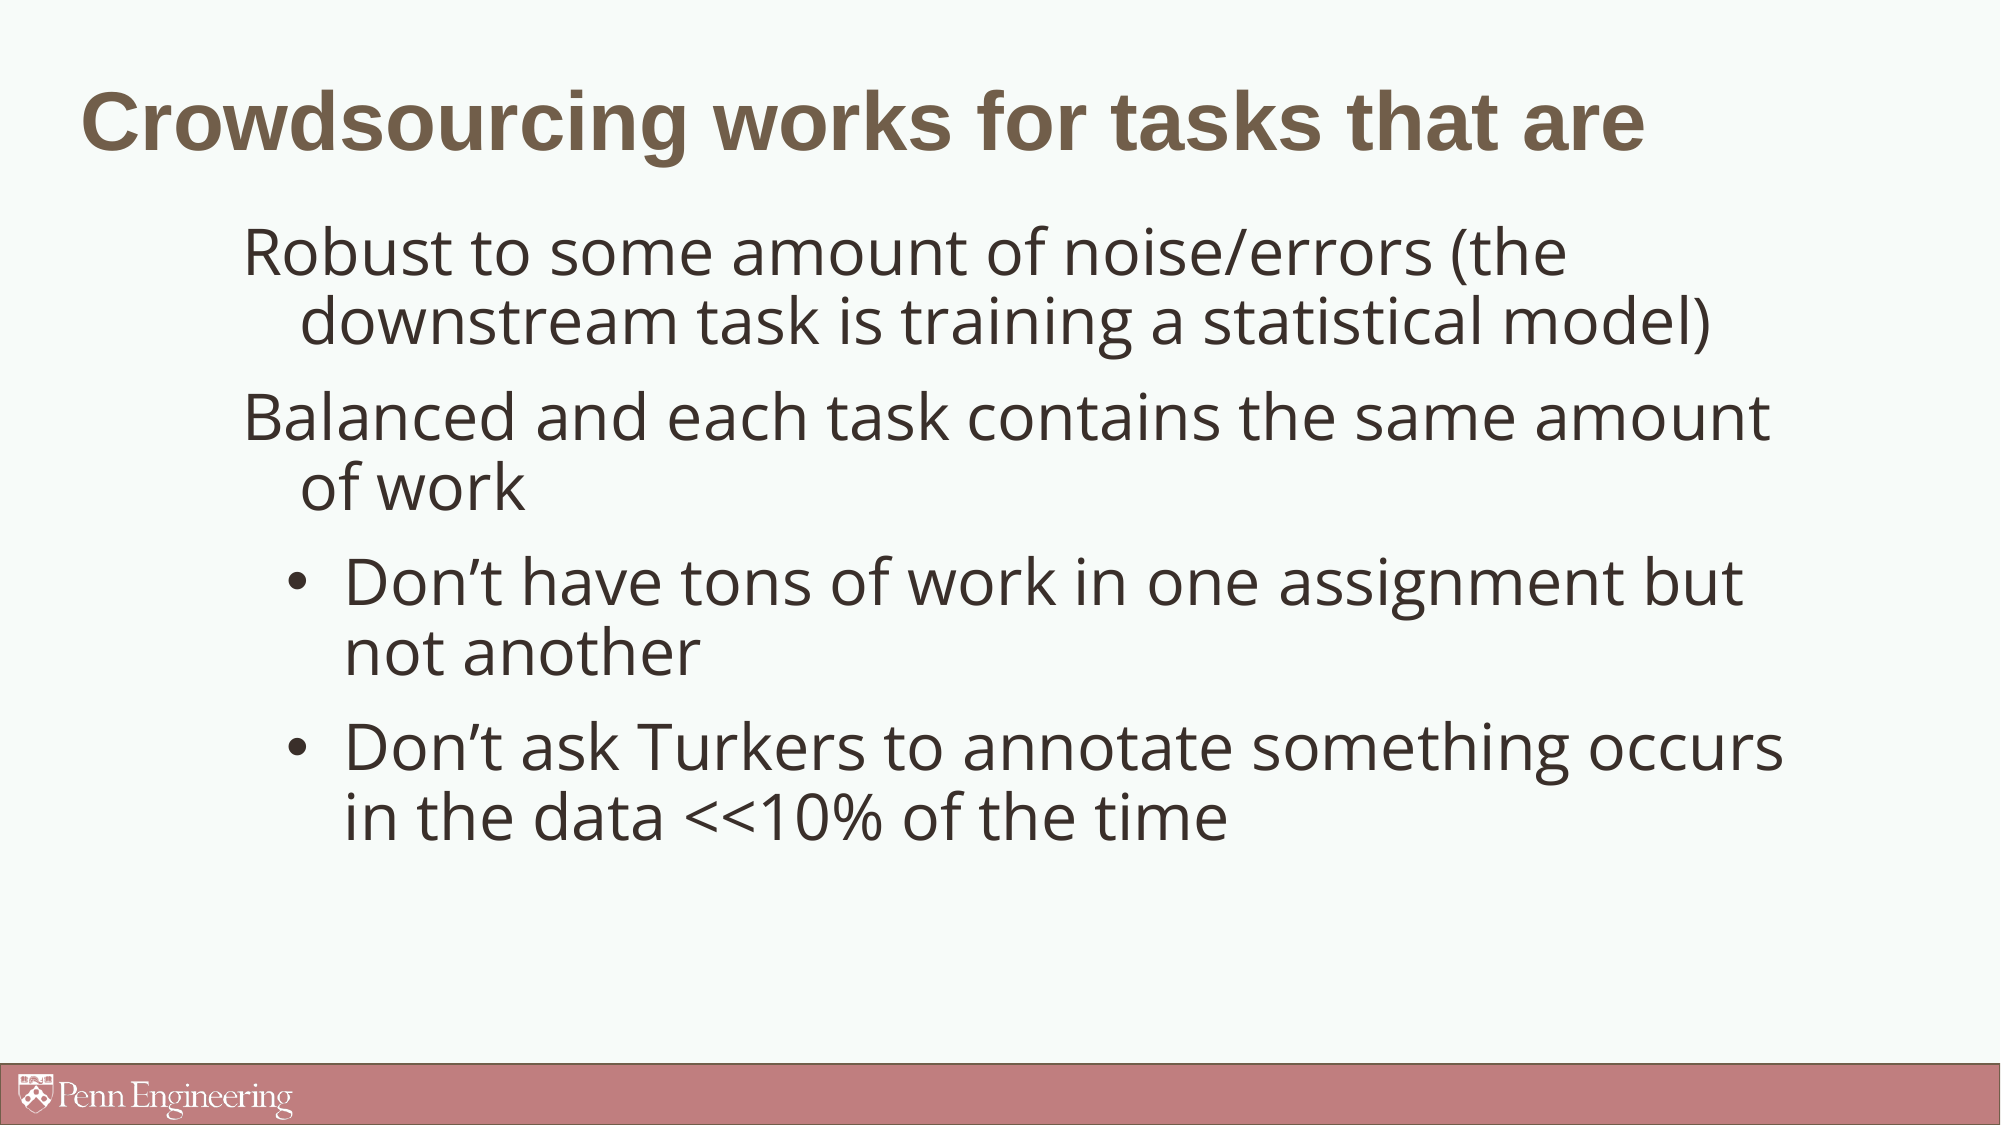

# Crowdsourcing works for tasks that are
Robust to some amount of noise/errors (the downstream task is training a statistical model)
Balanced and each task contains the same amount of work
Don’t have tons of work in one assignment but not another
Don’t ask Turkers to annotate something occurs in the data <<10% of the time